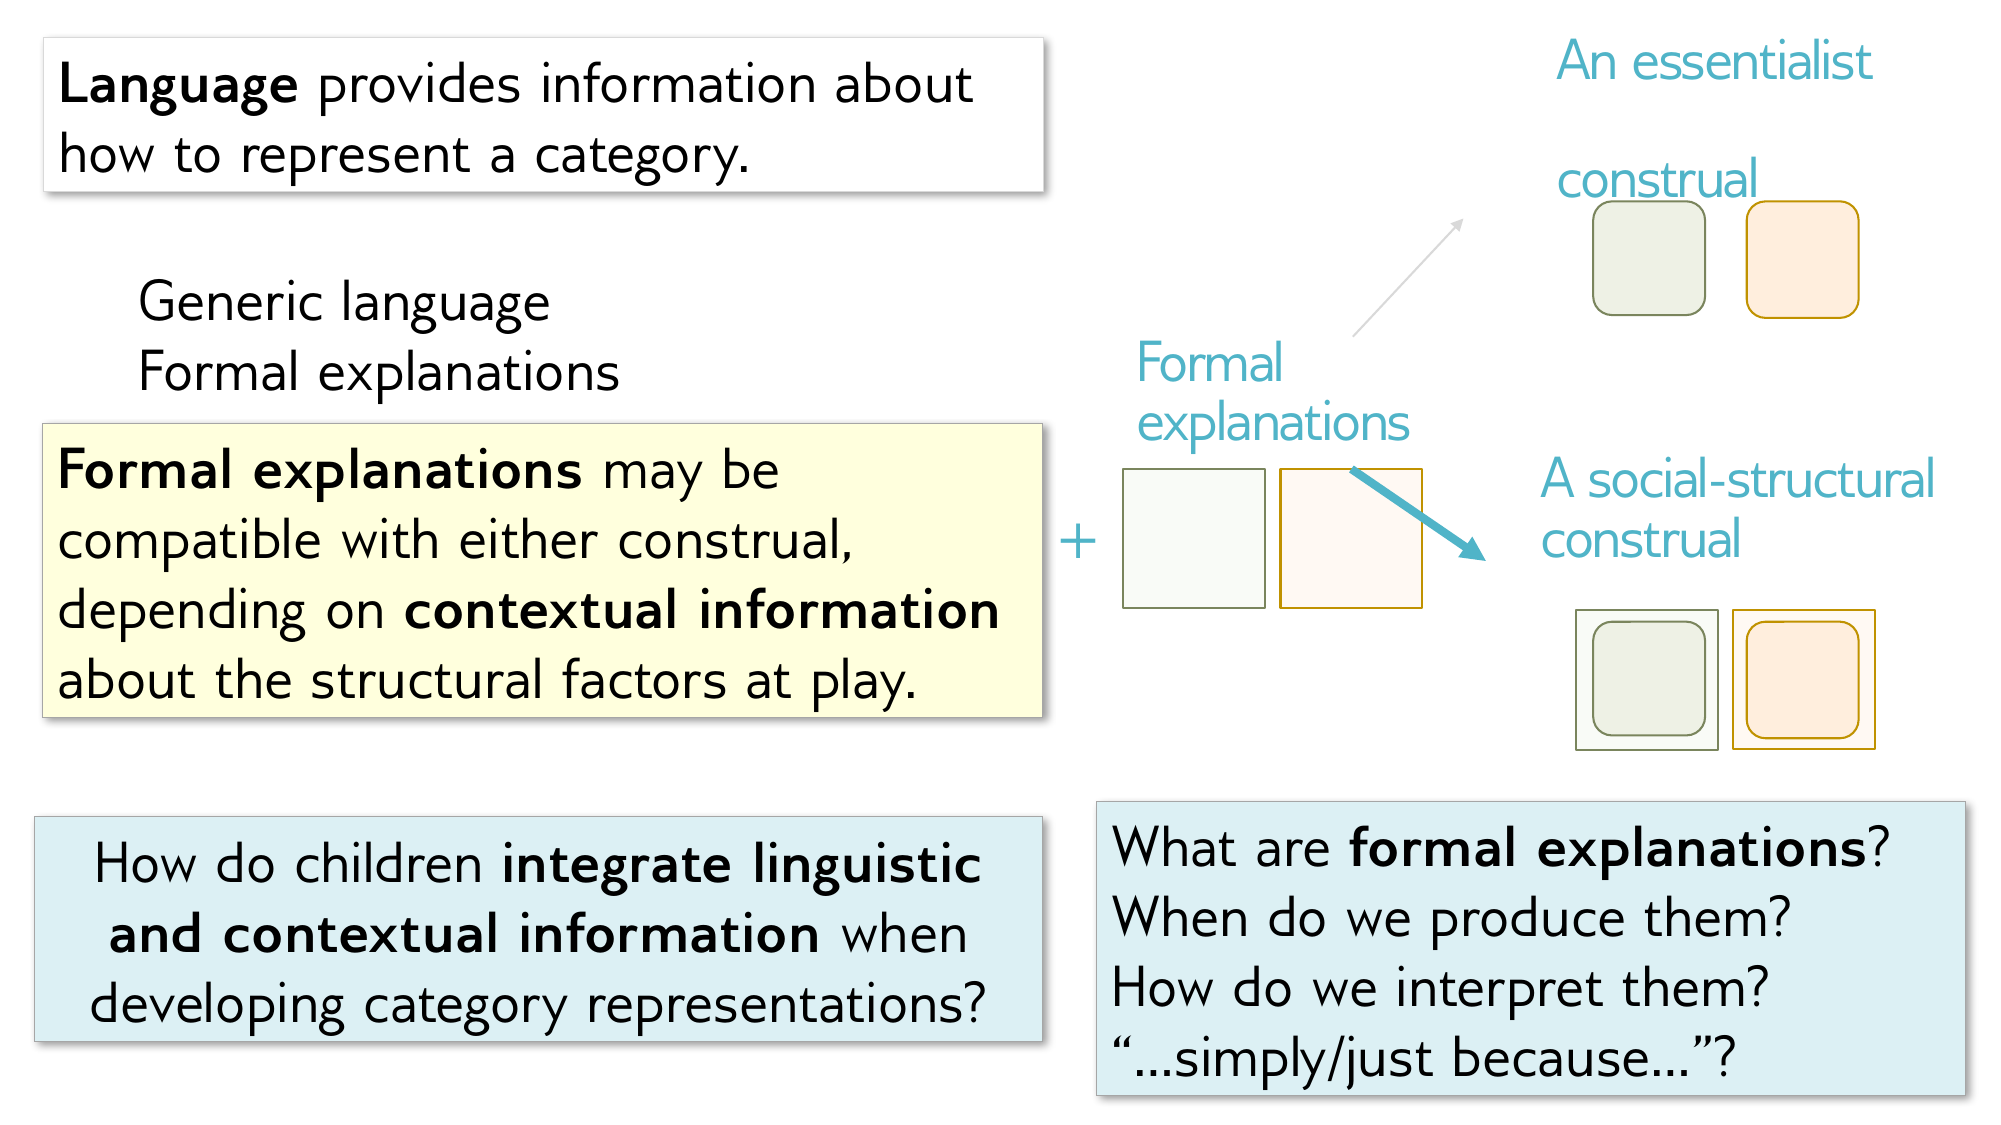

An essentialist
construal
Language provides information about how to represent a category.

Generic language
Formal explanations
Formal explanations
A social-structural construal
Formal explanations may be compatible with either construal,
depending on contextual information about the structural factors at play.

+

What are formal explanations?
When do we produce them?
How do we interpret them?
“…simply/just because…”?
How do children integrate linguistic and contextual information when developing category representations?